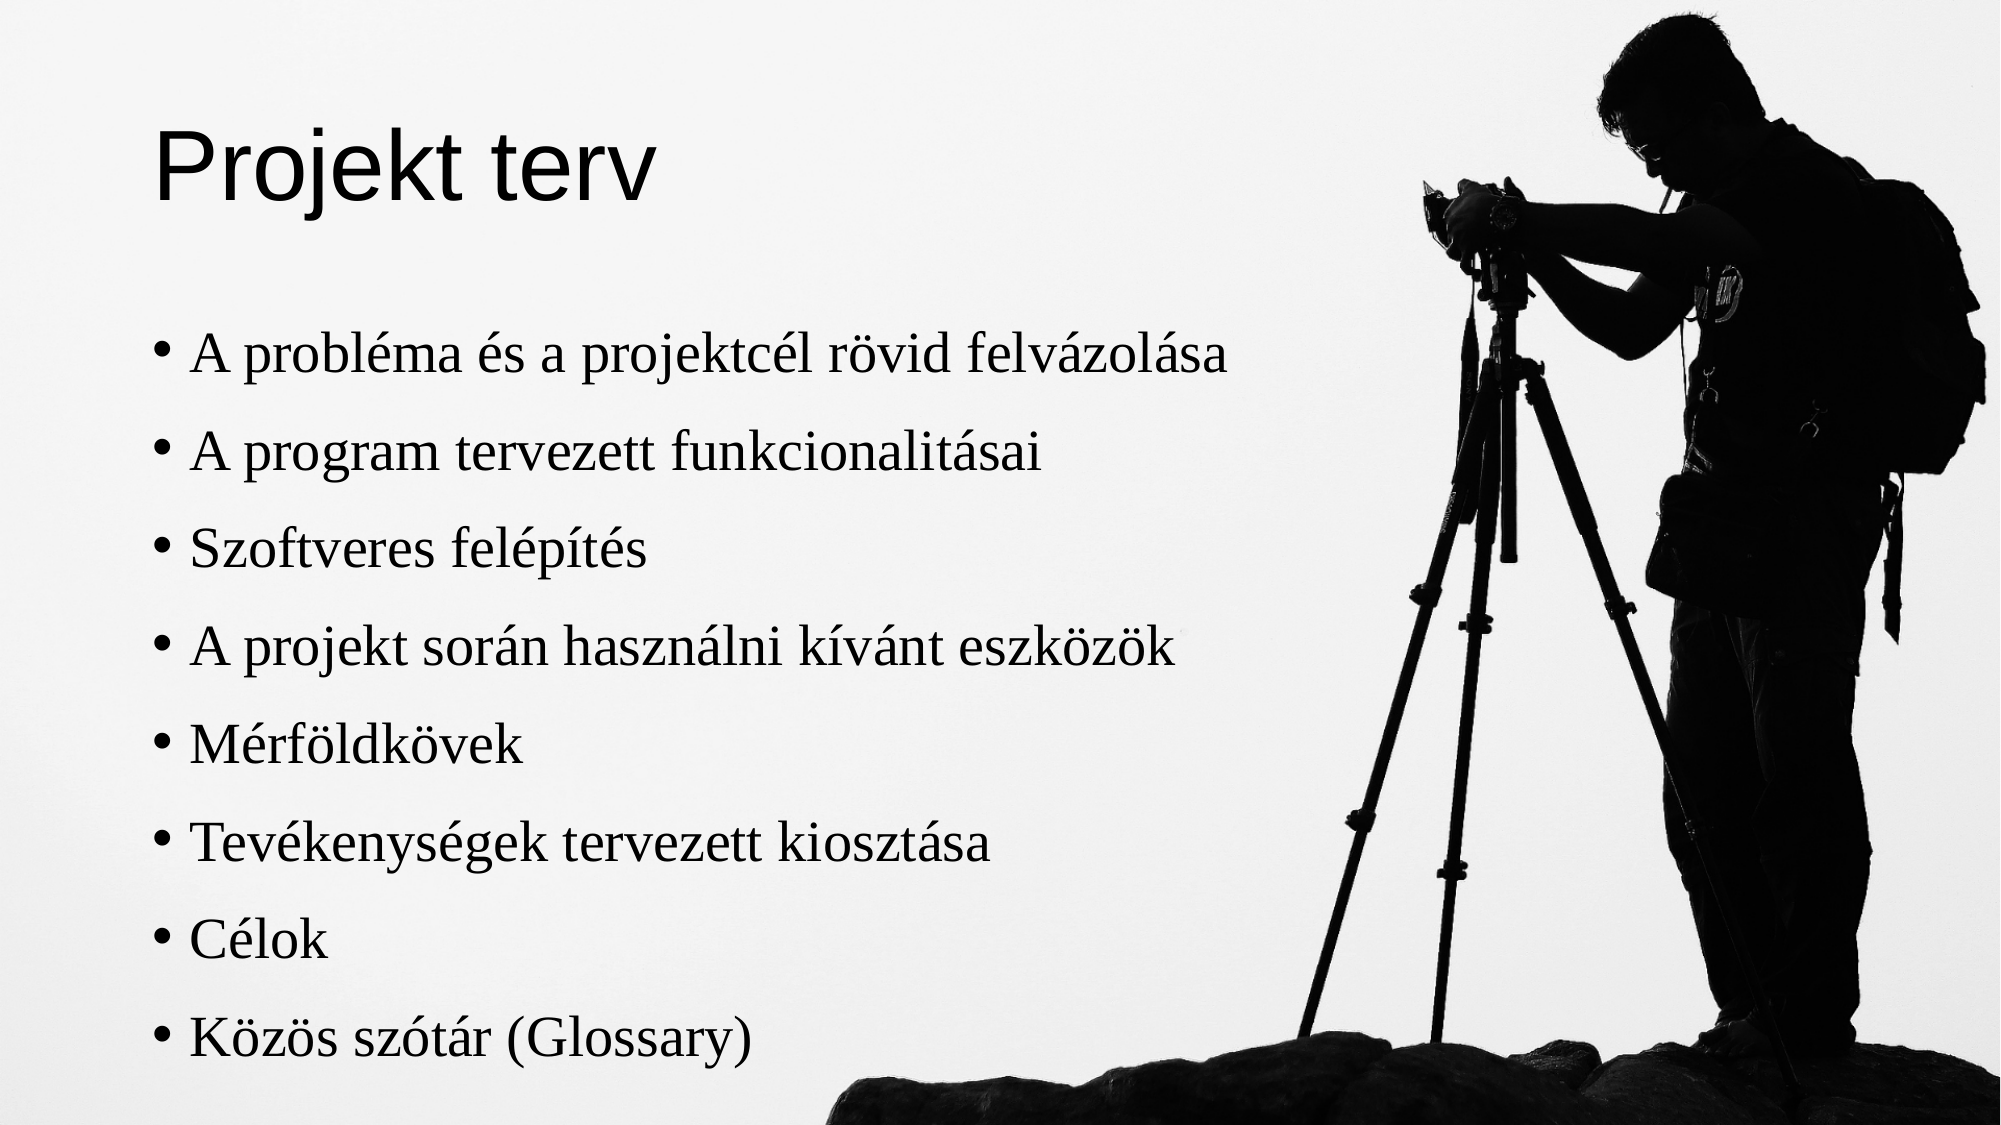

# Projekt terv
A probléma és a projektcél rövid felvázolása
A program tervezett funkcionalitásai
Szoftveres felépítés
A projekt során használni kívánt eszközök
Mérföldkövek
Tevékenységek tervezett kiosztása
Célok
Közös szótár (Glossary)